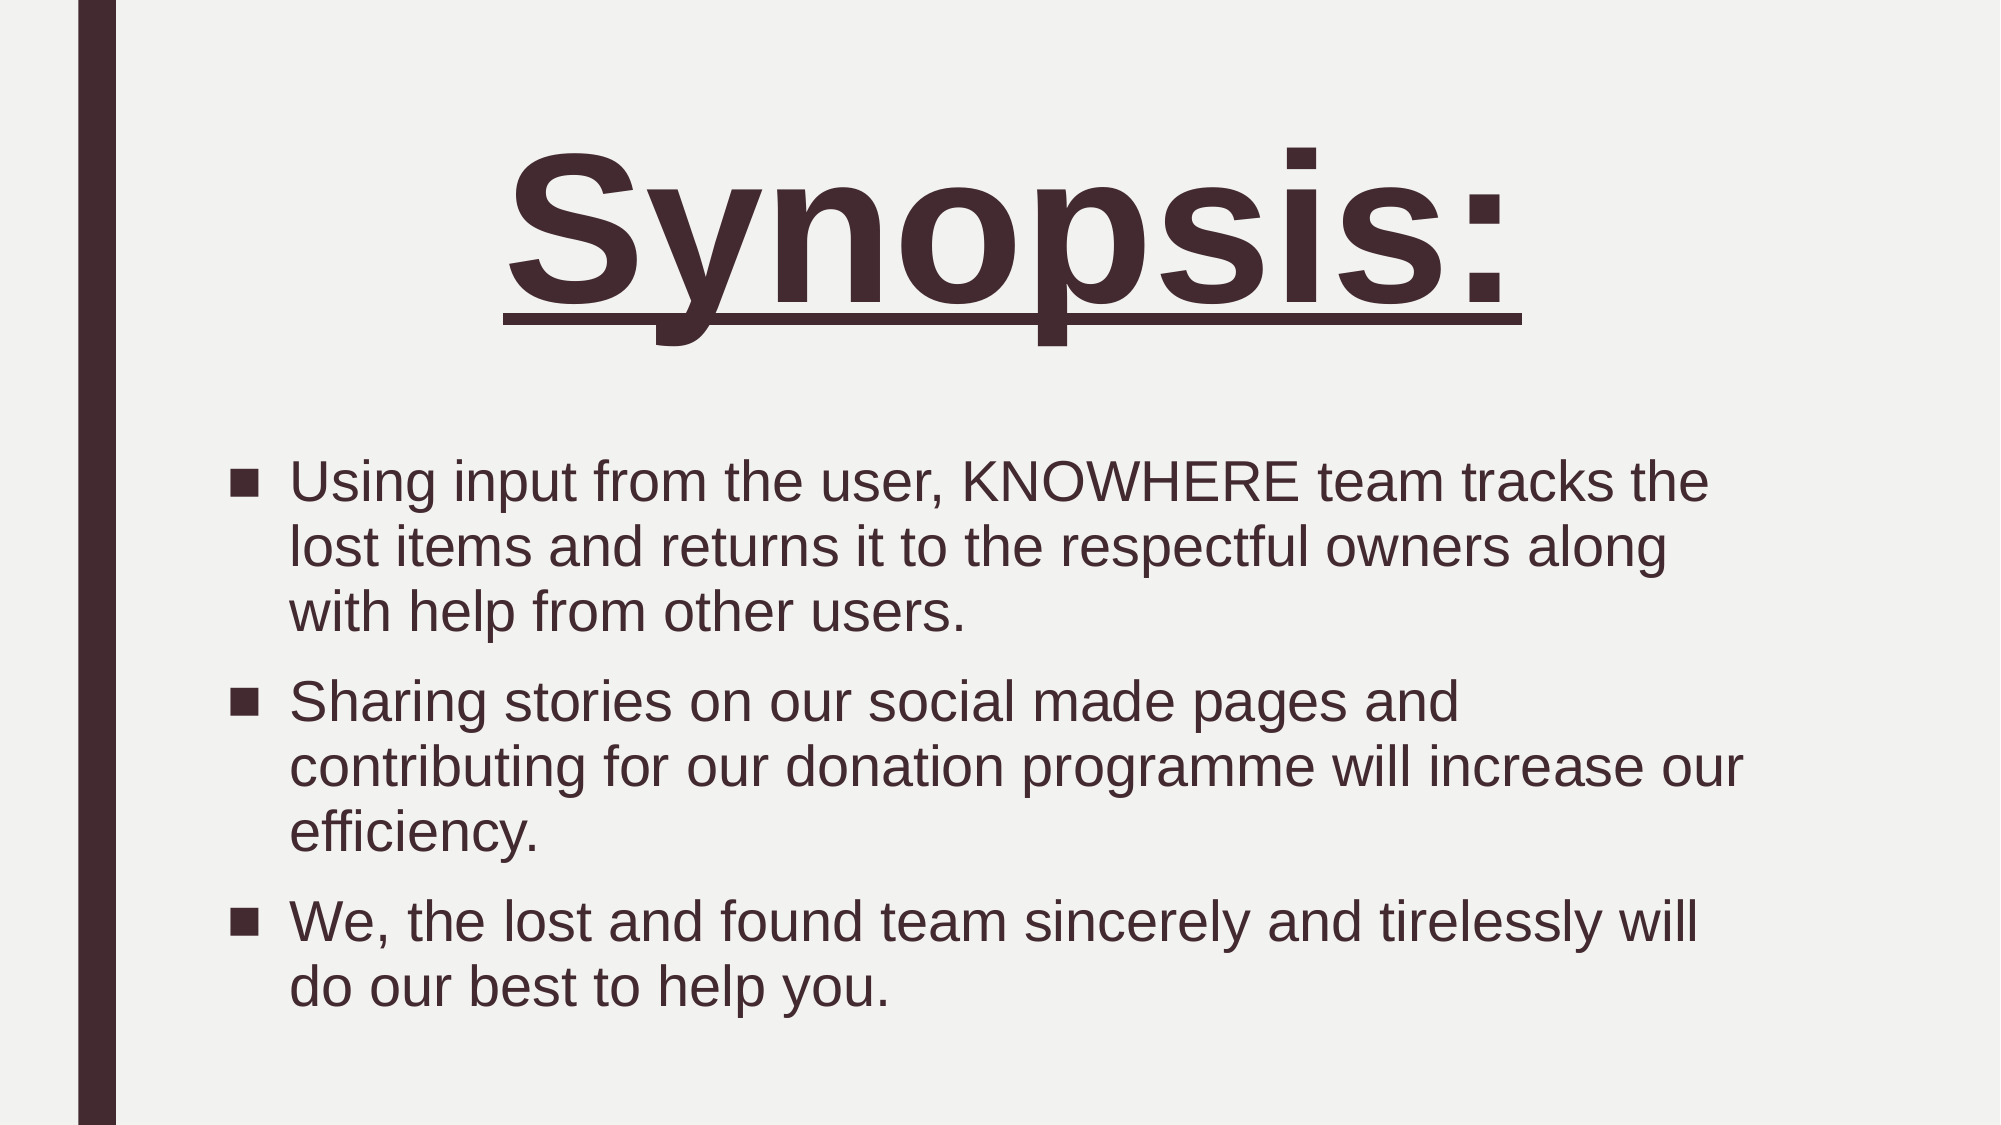

# Synopsis:
Using input from the user, KNOWHERE team tracks the lost items and returns it to the respectful owners along with help from other users.
Sharing stories on our social made pages and contributing for our donation programme will increase our efficiency.
We, the lost and found team sincerely and tirelessly will do our best to help you.